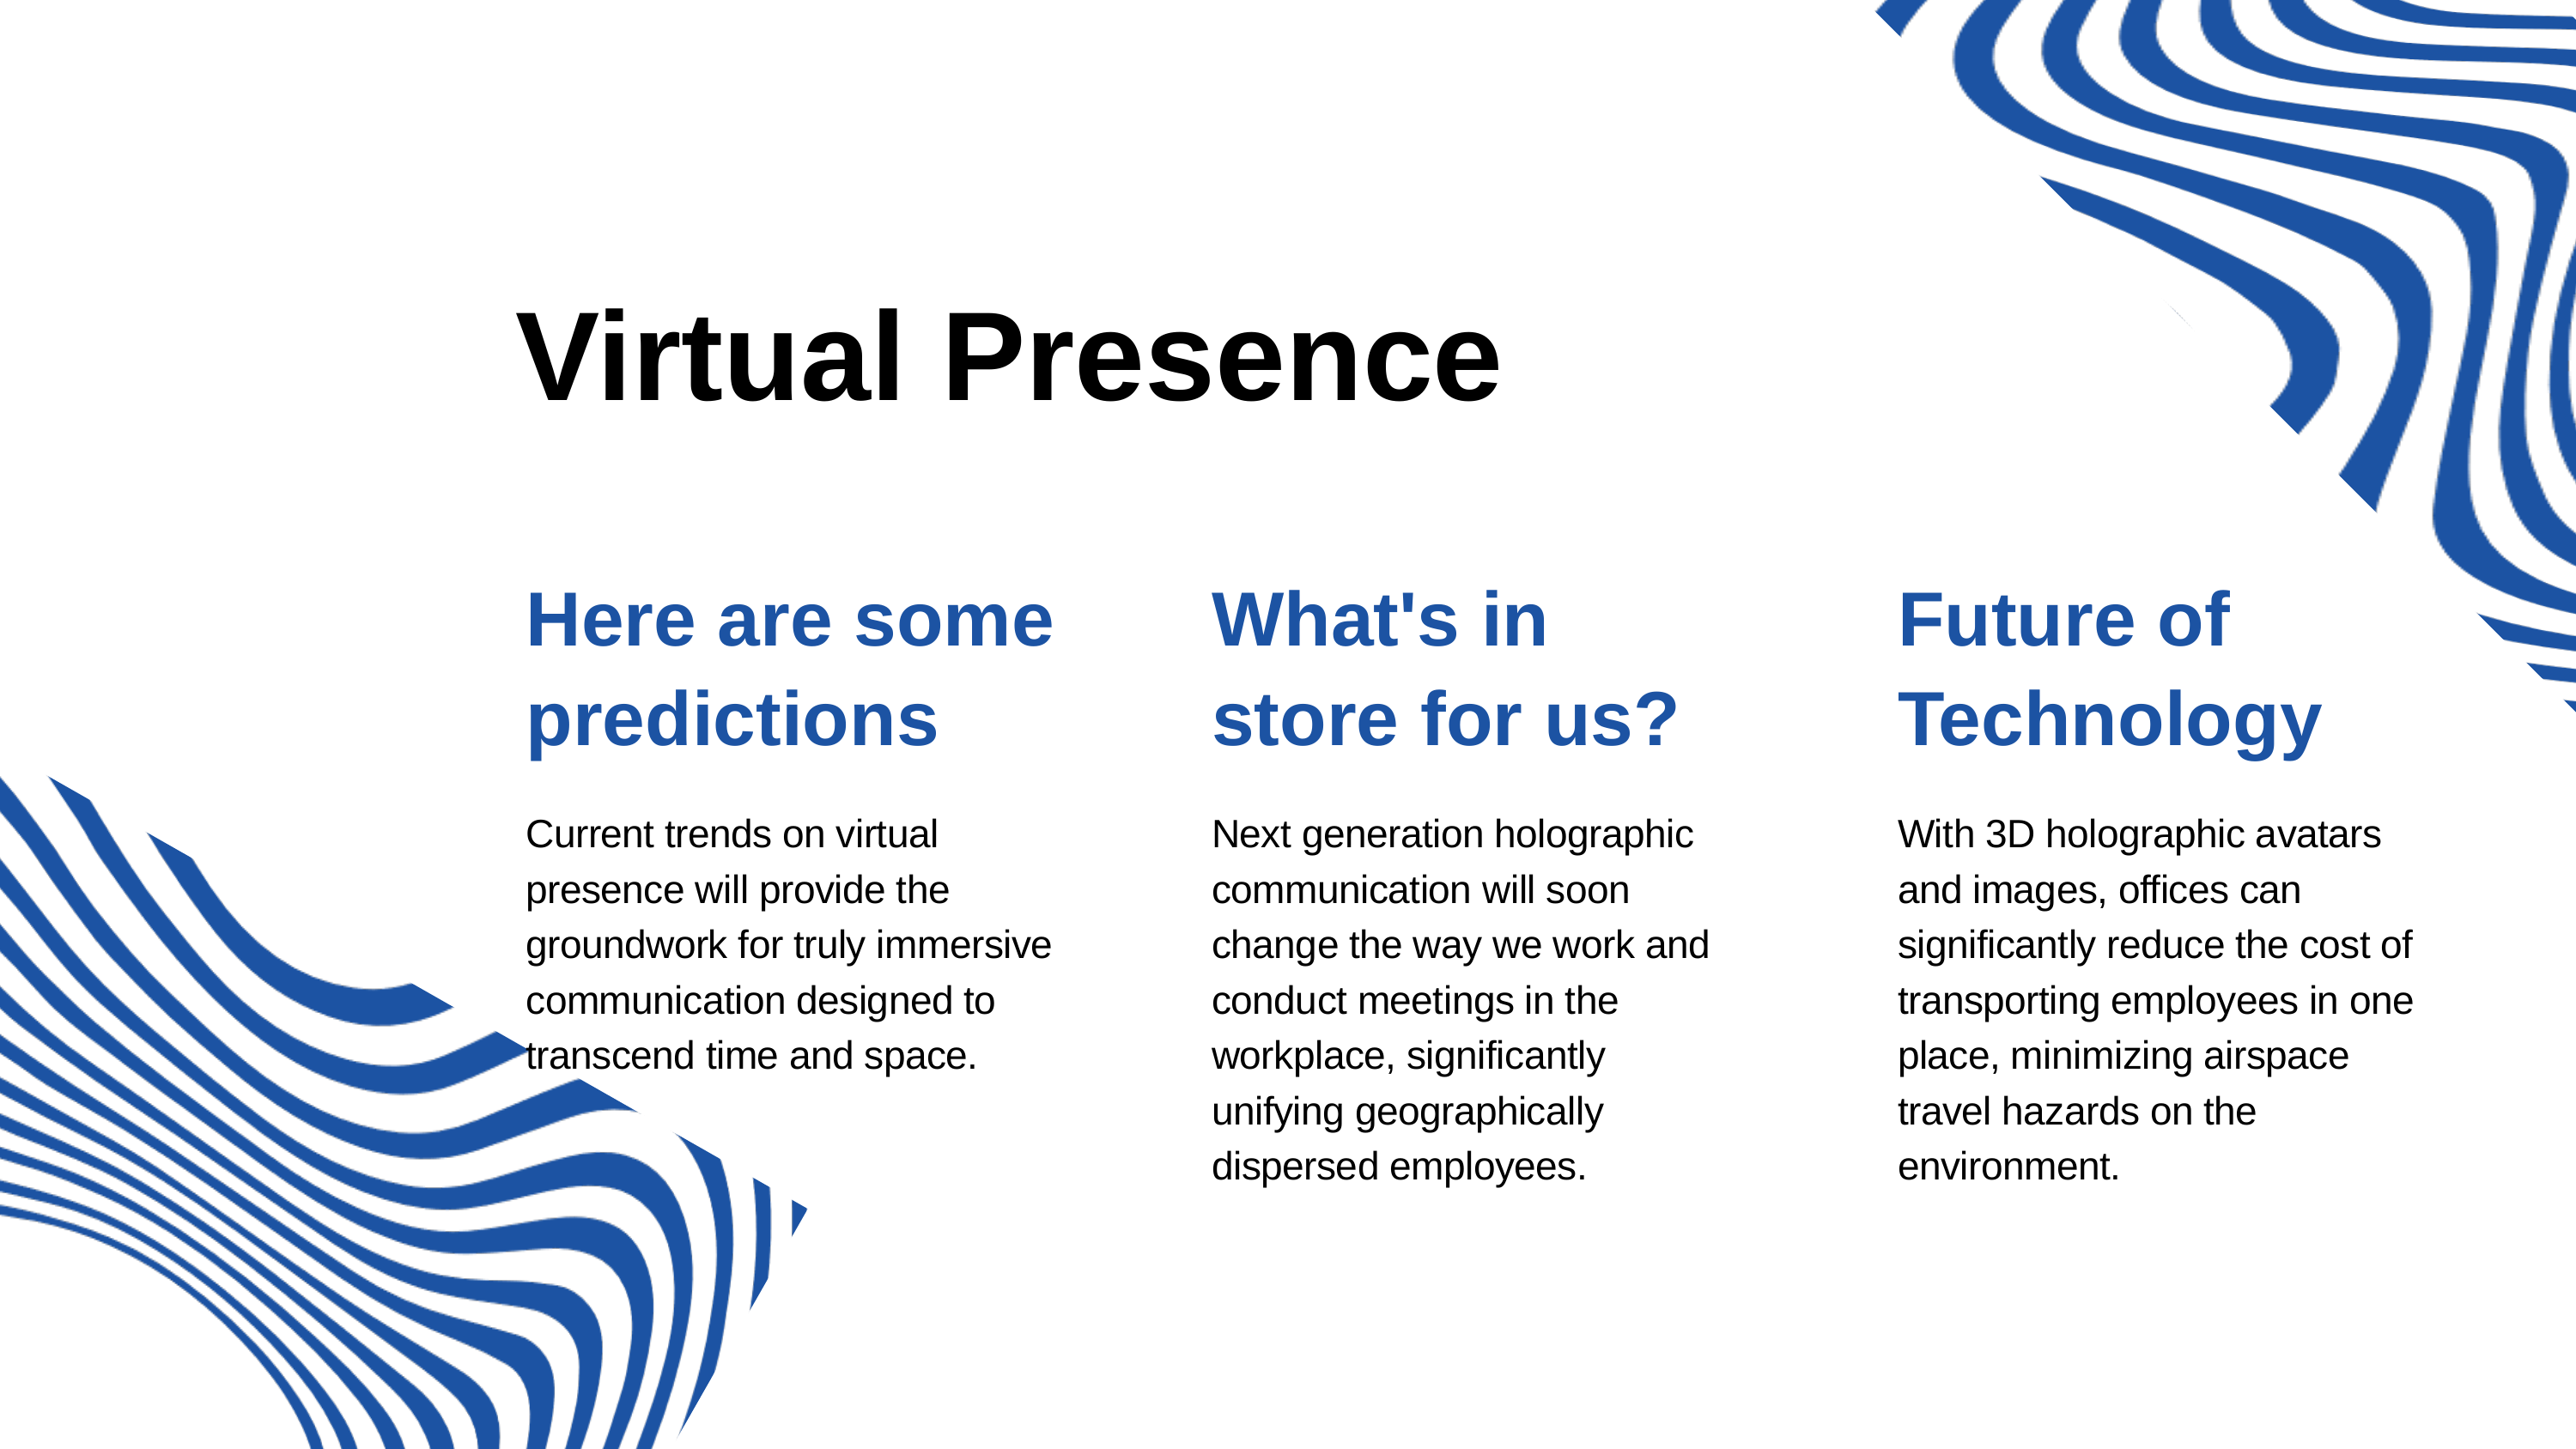

Virtual Presence
Here are some predictions
Current trends on virtual presence will provide the groundwork for truly immersive communication designed to transcend time and space.
What's in
store for us?
Next generation holographic communication will soon change the way we work and conduct meetings in the workplace, significantly unifying geographically dispersed employees.
Future of Technology
With 3D holographic avatars and images, offices can significantly reduce the cost of transporting employees in one place, minimizing airspace travel hazards on the environment.